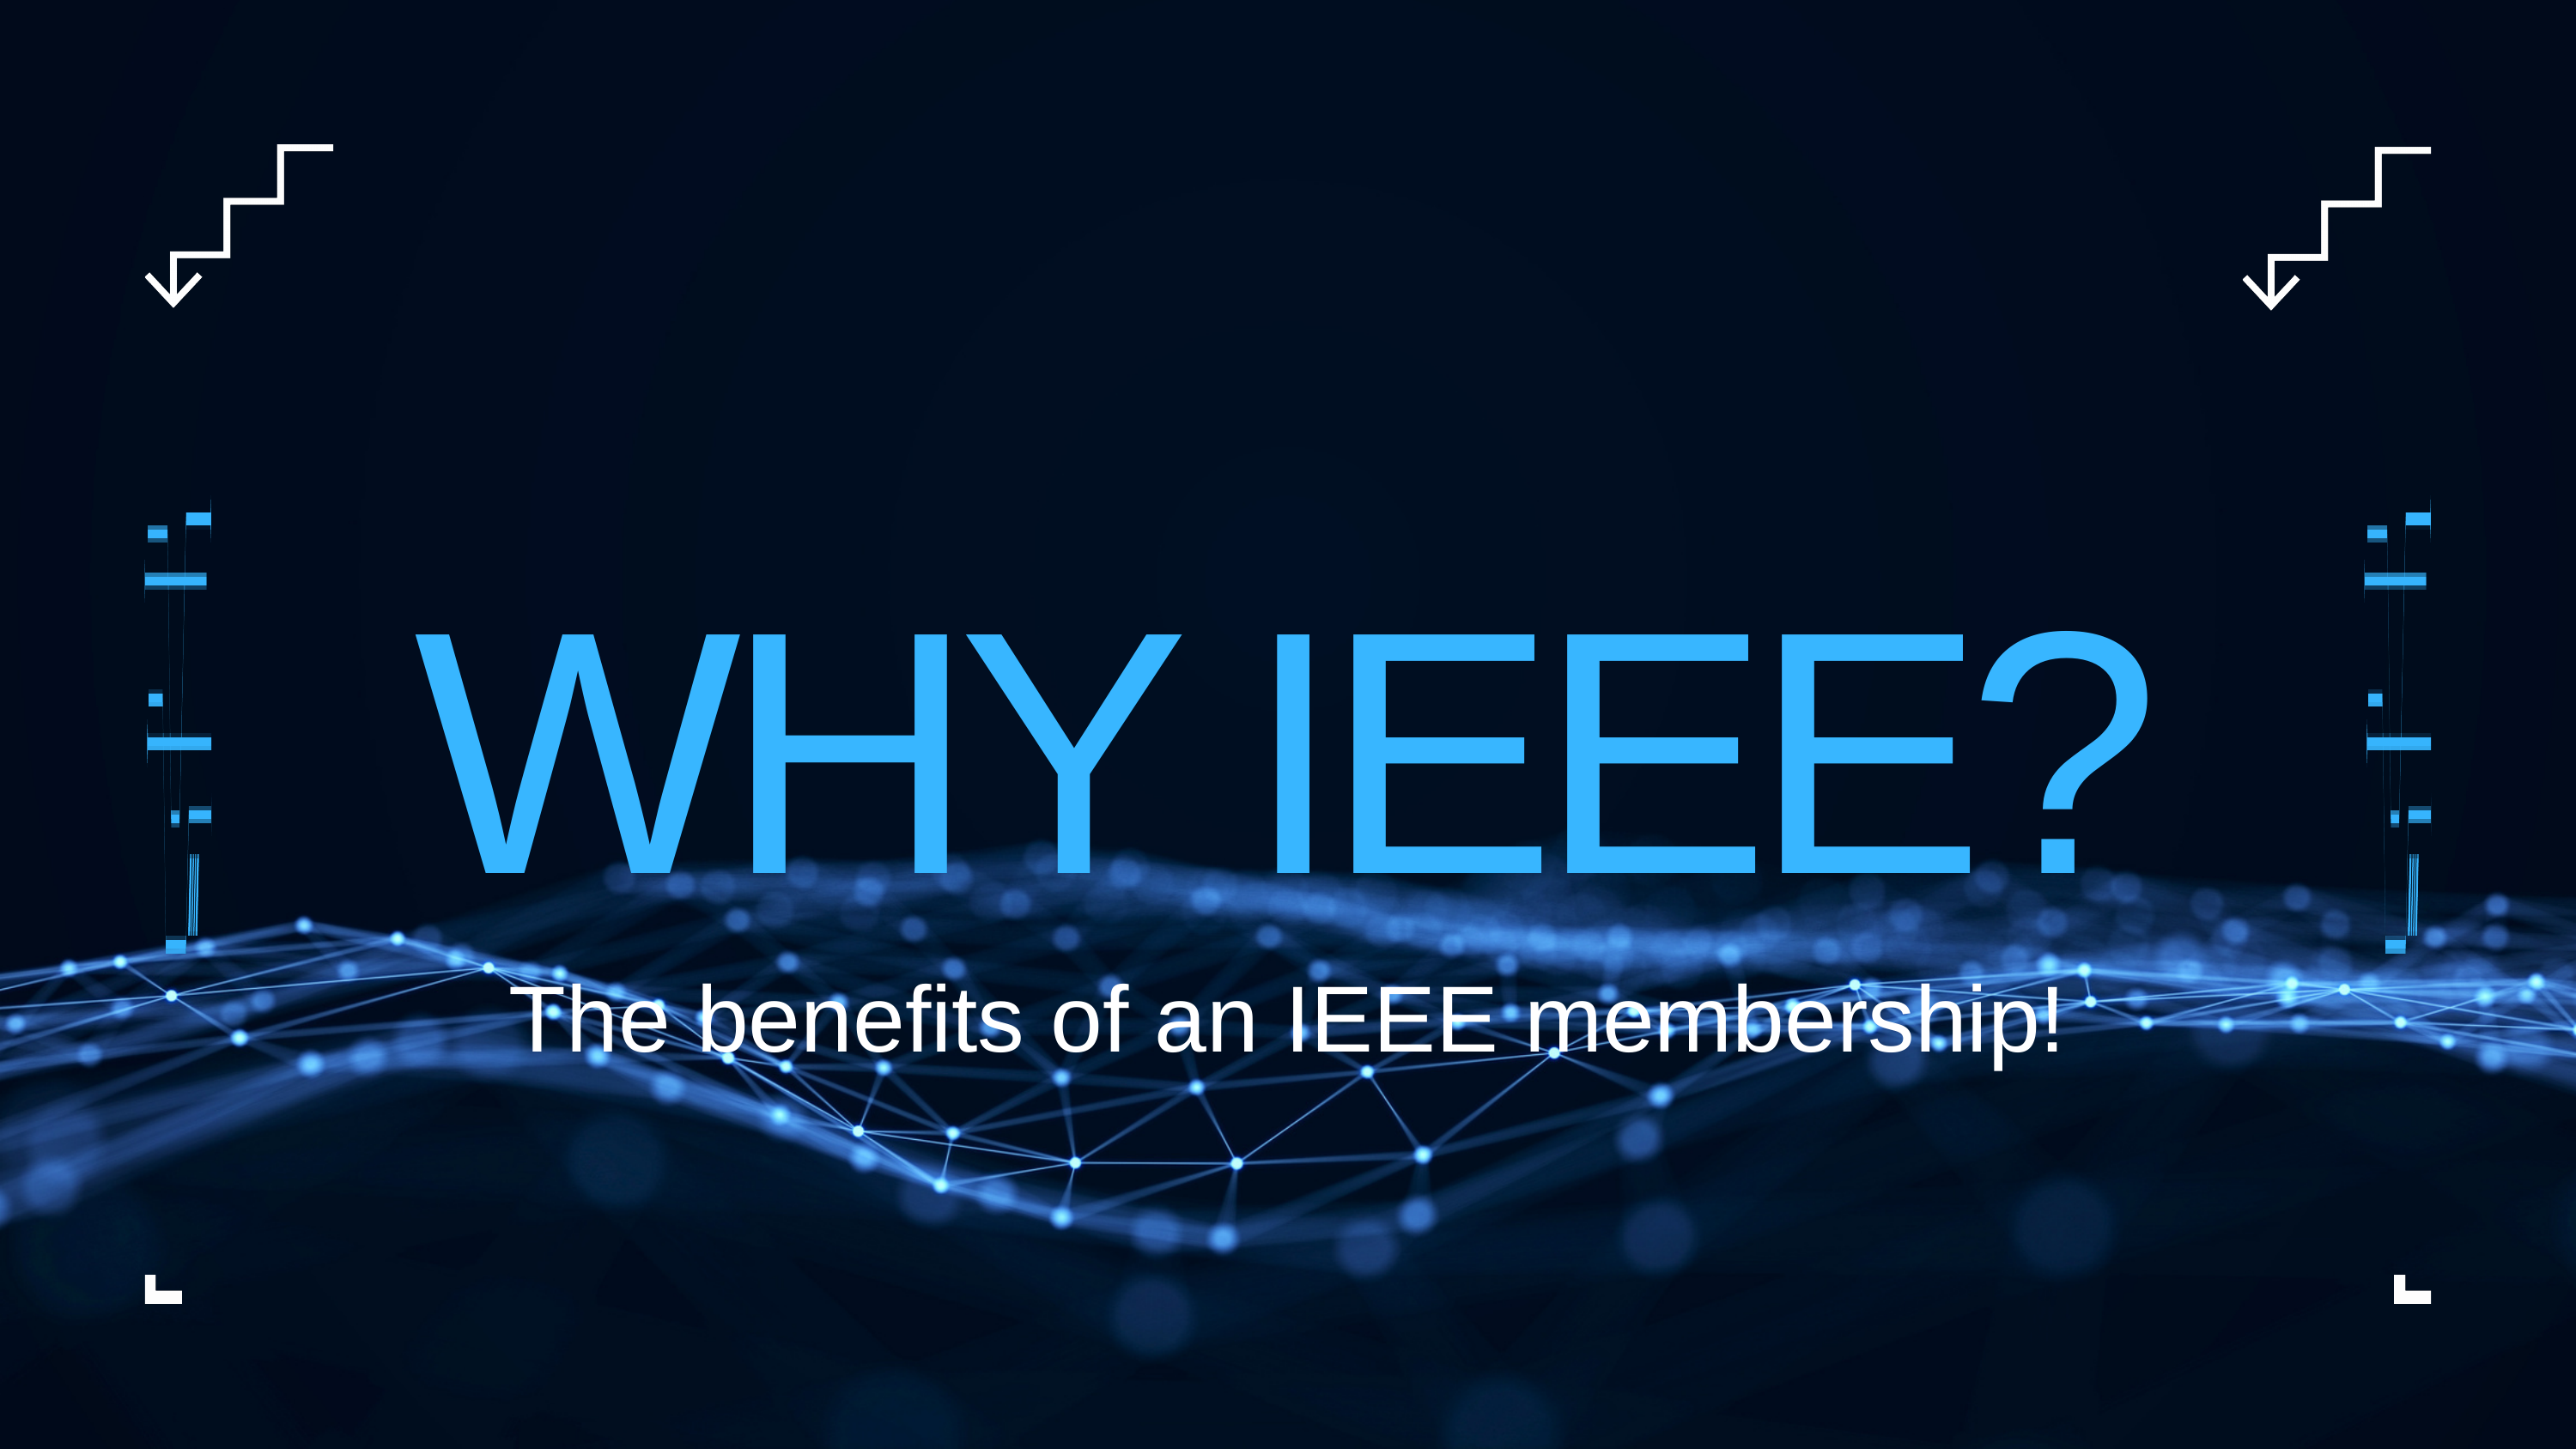

WHY IEEE?

The benefits of an IEEE membership!